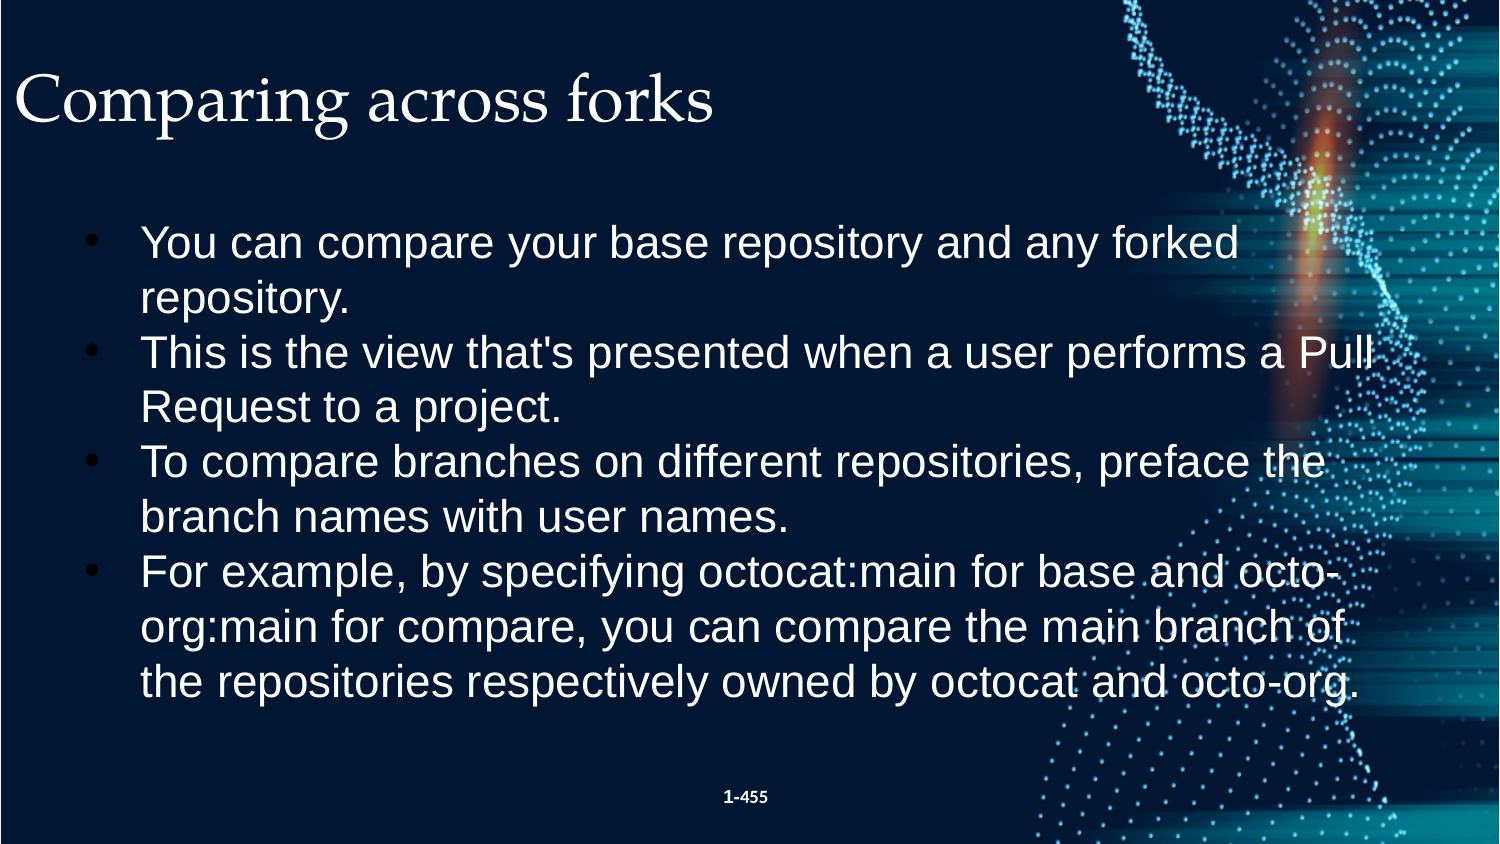

Comparing across forks
You can compare your base repository and any forked repository.
This is the view that's presented when a user performs a Pull Request to a project.
To compare branches on different repositories, preface the branch names with user names.
For example, by specifying octocat:main for base and octo-org:main for compare, you can compare the main branch of the repositories respectively owned by octocat and octo-org.
1-455